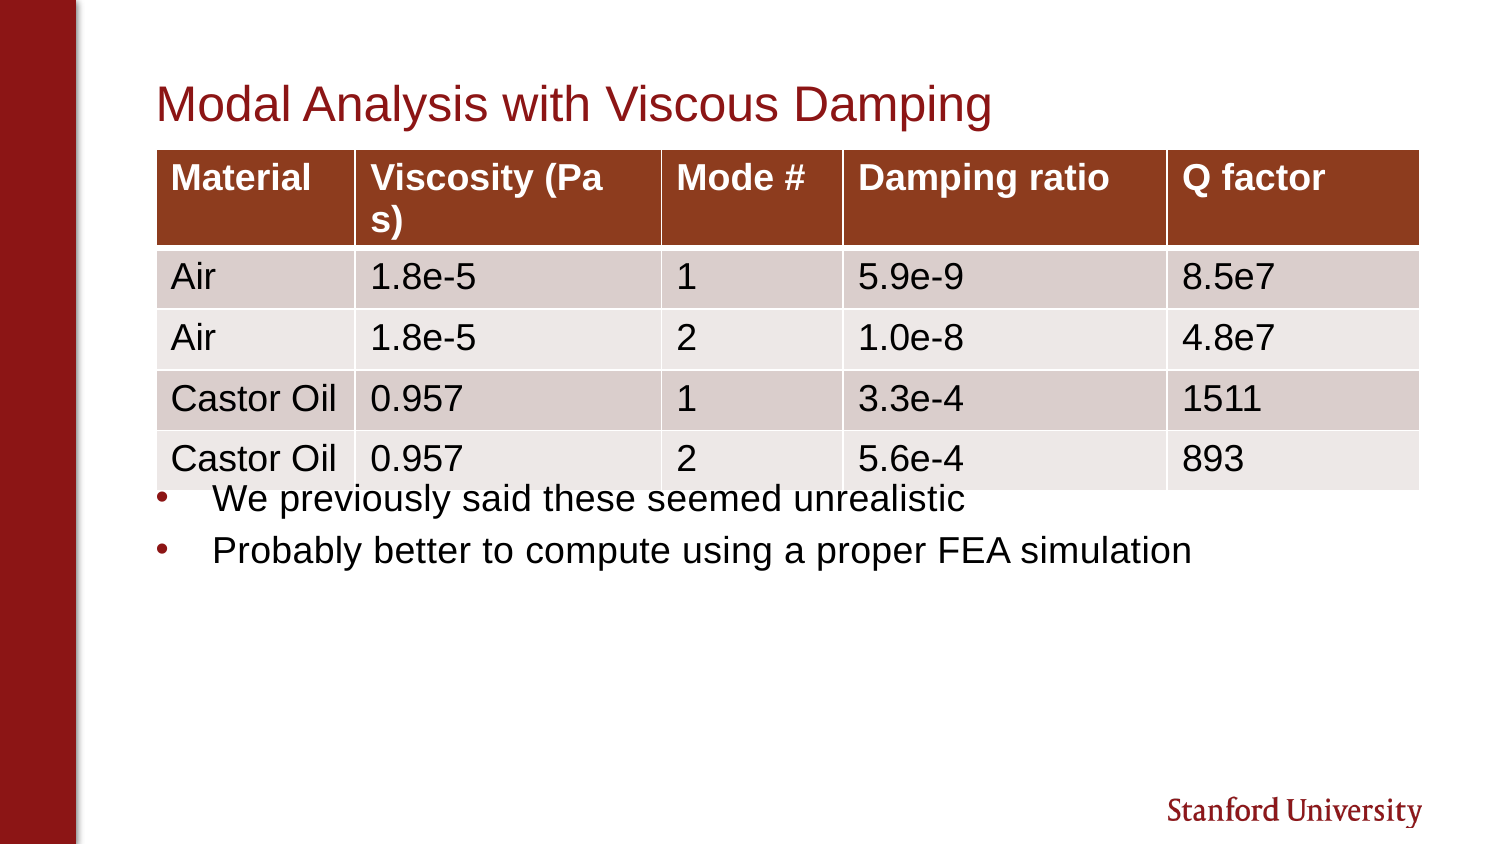

# Modal Analysis with Viscous Damping
| Material | Viscosity (Pa s) | Mode # | Damping ratio | Q factor |
| --- | --- | --- | --- | --- |
| Air | 1.8e-5 | 1 | 5.9e-9 | 8.5e7 |
| Air | 1.8e-5 | 2 | 1.0e-8 | 4.8e7 |
| Castor Oil | 0.957 | 1 | 3.3e-4 | 1511 |
| Castor Oil | 0.957 | 2 | 5.6e-4 | 893 |
We previously said these seemed unrealistic
Probably better to compute using a proper FEA simulation